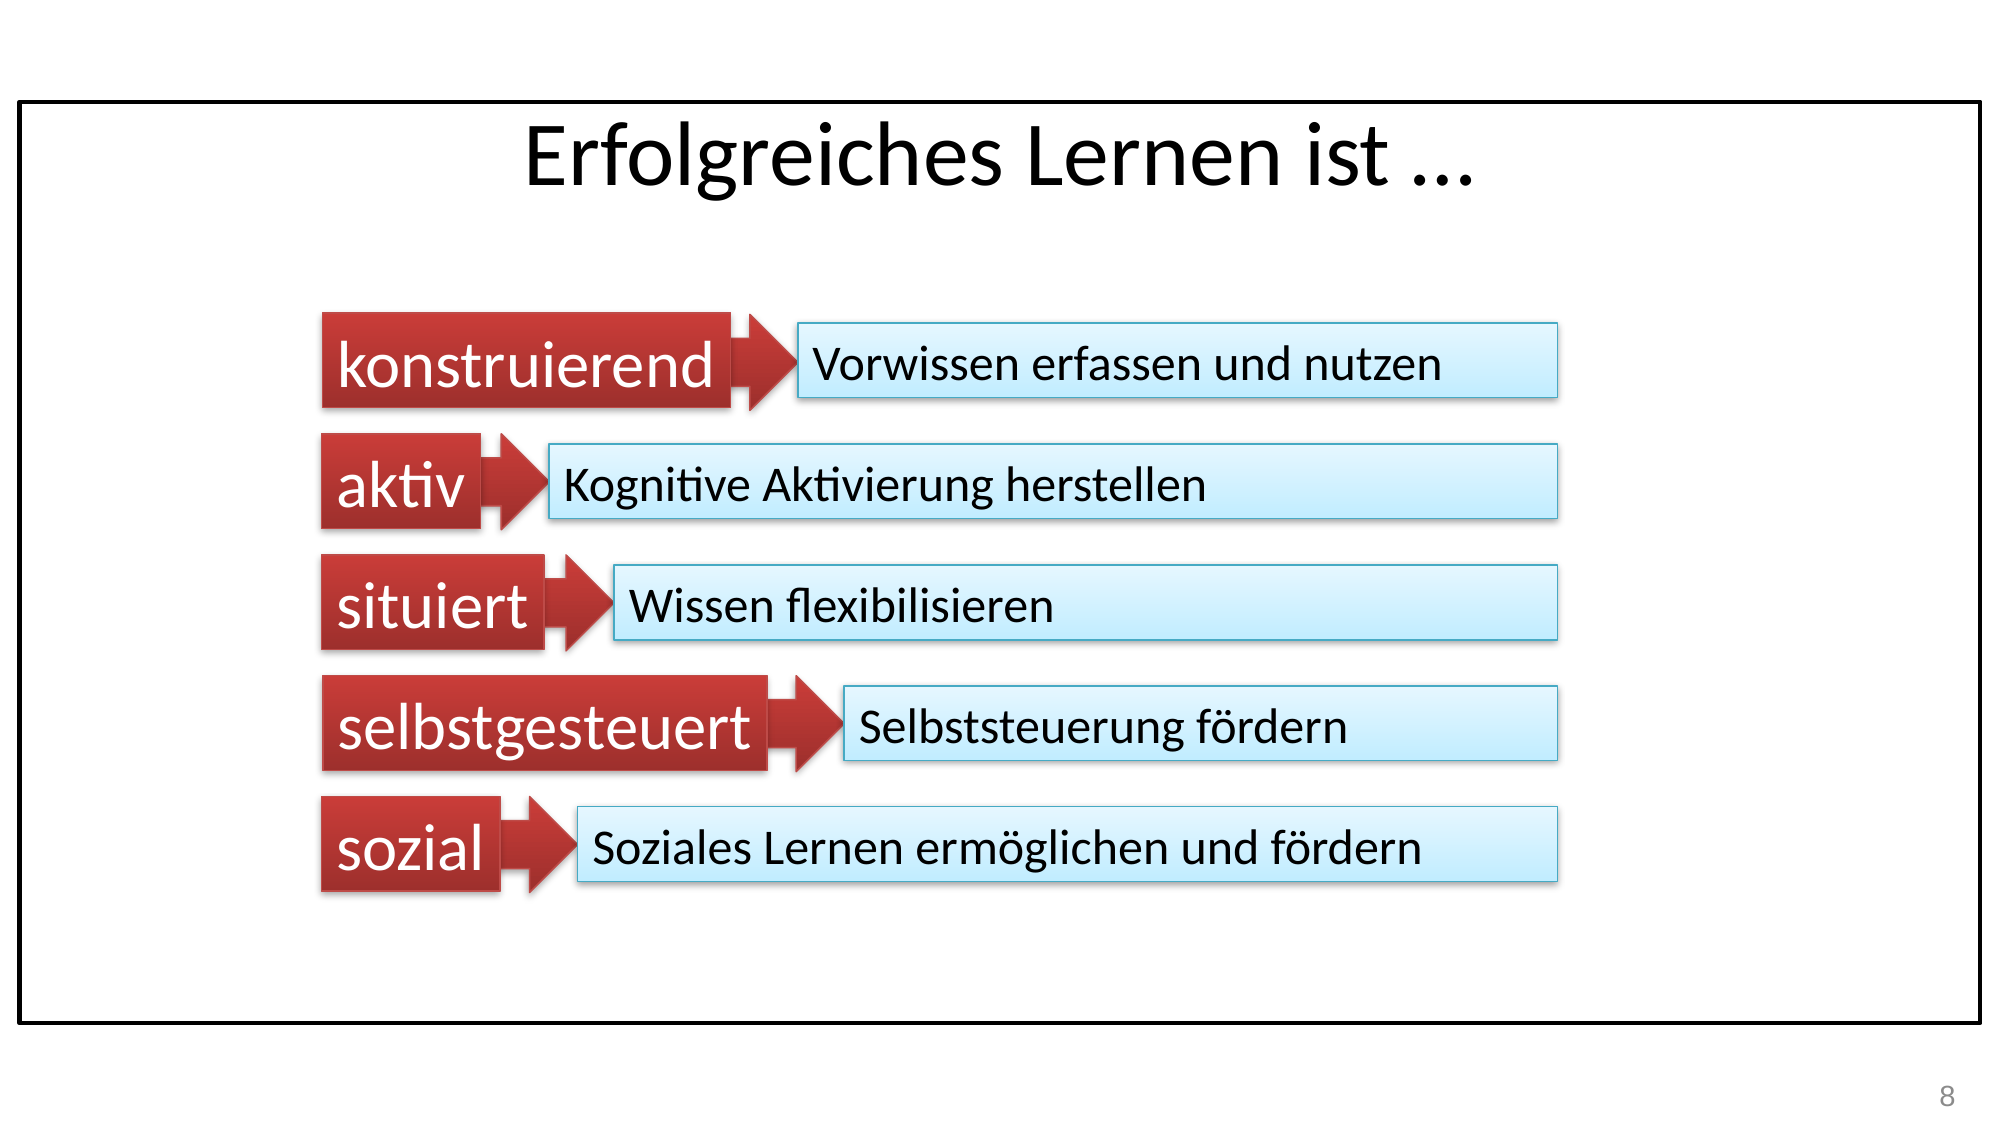

# Erfolgreiches Lernen ist …

konstruierend

Vorwissen erfassen und nutzen
aktiv

Kognitive Aktivierung herstellen
situiert

Wissen flexibilisieren

selbstgesteuert
Selbststeuerung fördern

sozial
Soziales Lernen ermöglichen und fördern
8